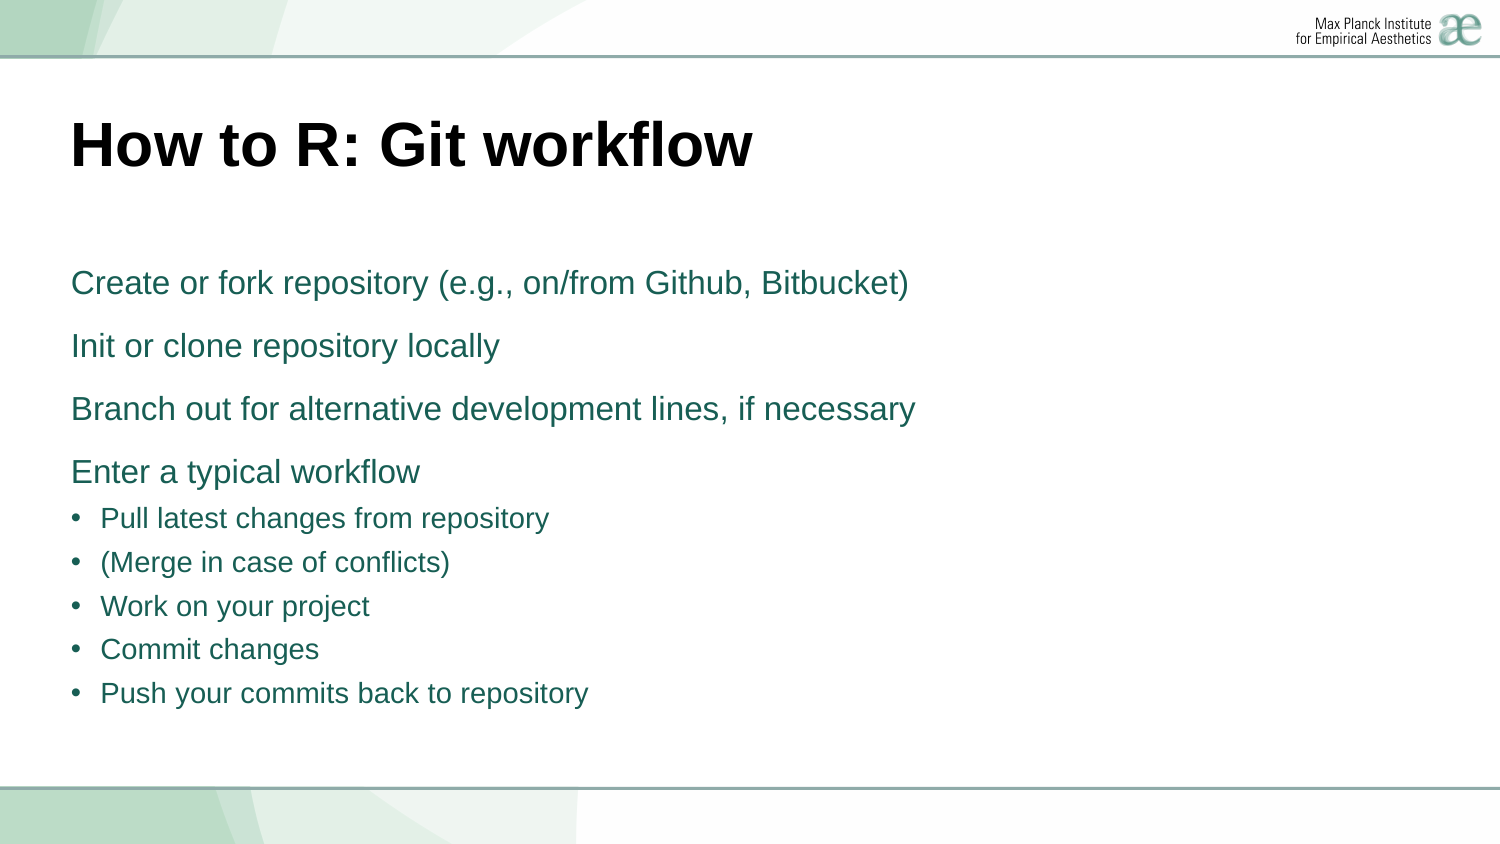

# How to R: Git workflow
Create or fork repository (e.g., on/from Github, Bitbucket)
Init or clone repository locally
Branch out for alternative development lines, if necessary
Enter a typical workflow
Pull latest changes from repository
(Merge in case of conflicts)
Work on your project
Commit changes
Push your commits back to repository